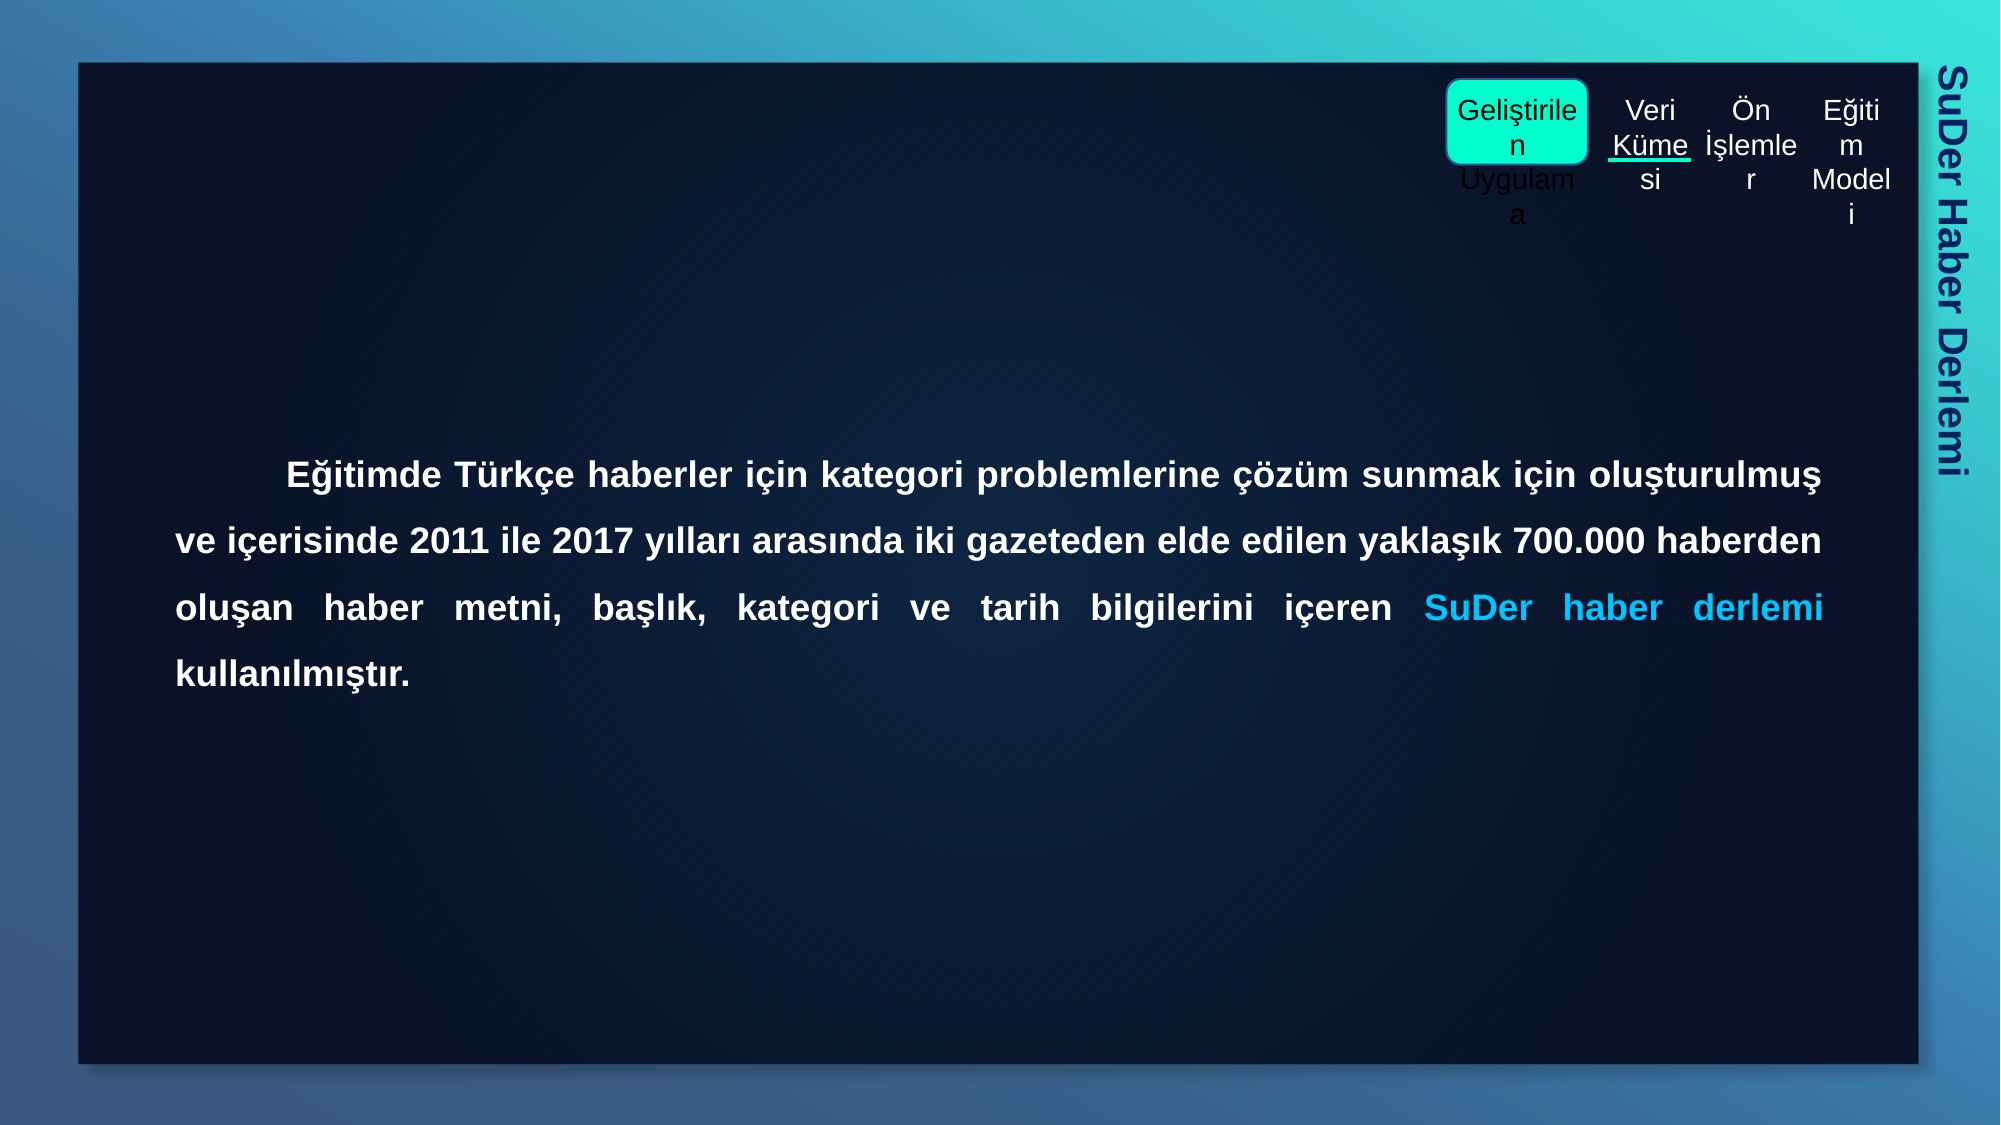

Geliştirilen Uygulama
Veri Kümesi
Ön İşlemler
Eğitim Modeli
SuDer Haber Derlemi
	Eğitimde Türkçe haberler için kategori problemlerine çözüm sunmak için oluşturulmuş ve içerisinde 2011 ile 2017 yılları arasında iki gazeteden elde edilen yaklaşık 700.000 haberden oluşan haber metni, başlık, kategori ve tarih bilgilerini içeren SuDer haber derlemi kullanılmıştır.